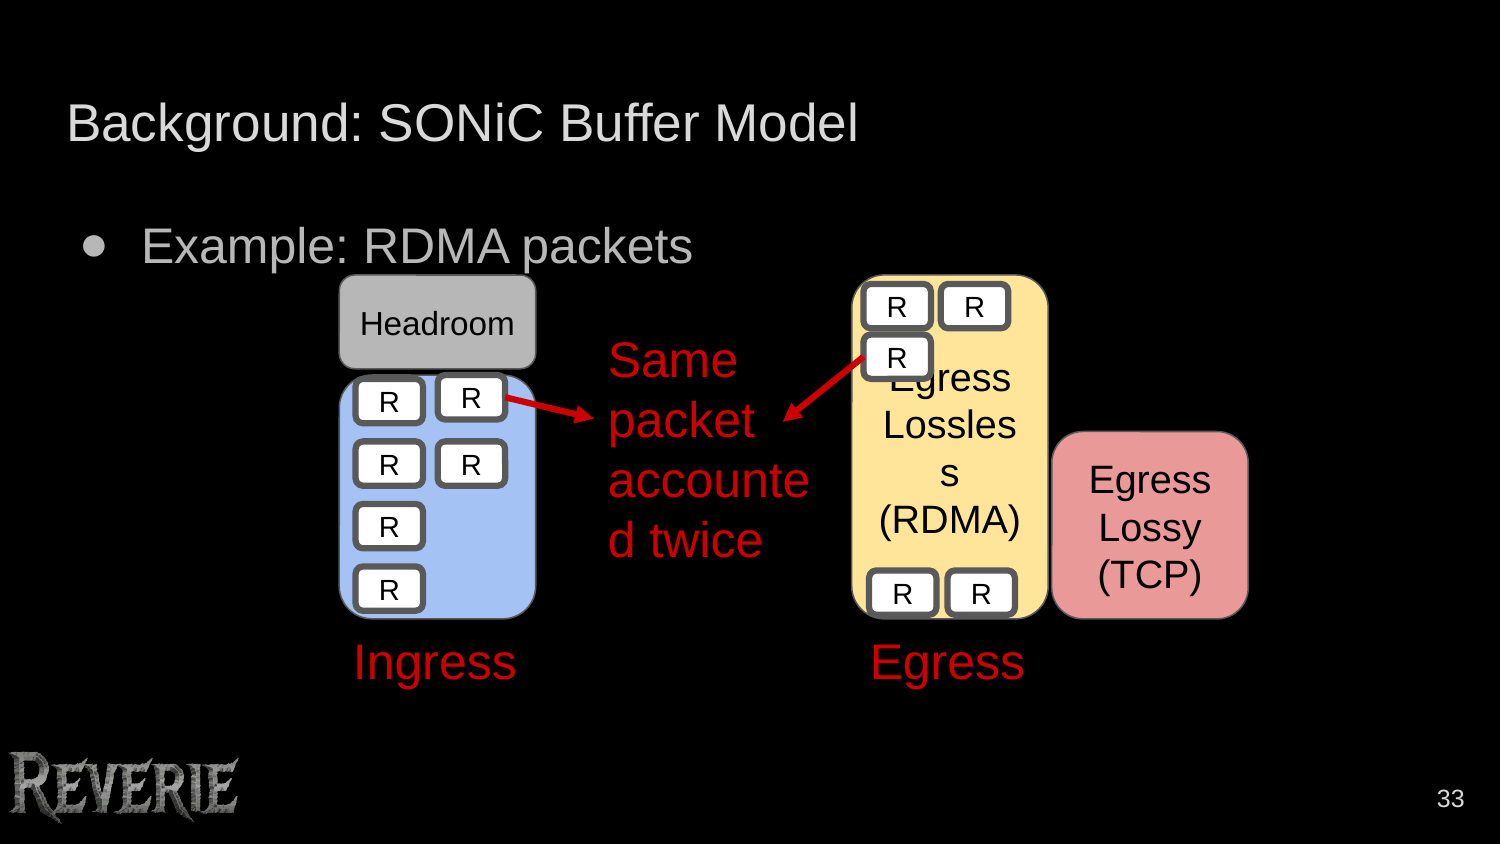

# Background: SONiC Buffer Model
Example: RDMA packets
Egress Lossless
(RDMA)
Headroom
R
R
Same packet accounted twice
R

R
R
Egress Lossy
(TCP)
R
R
R
R
R
R
Ingress
Egress
33